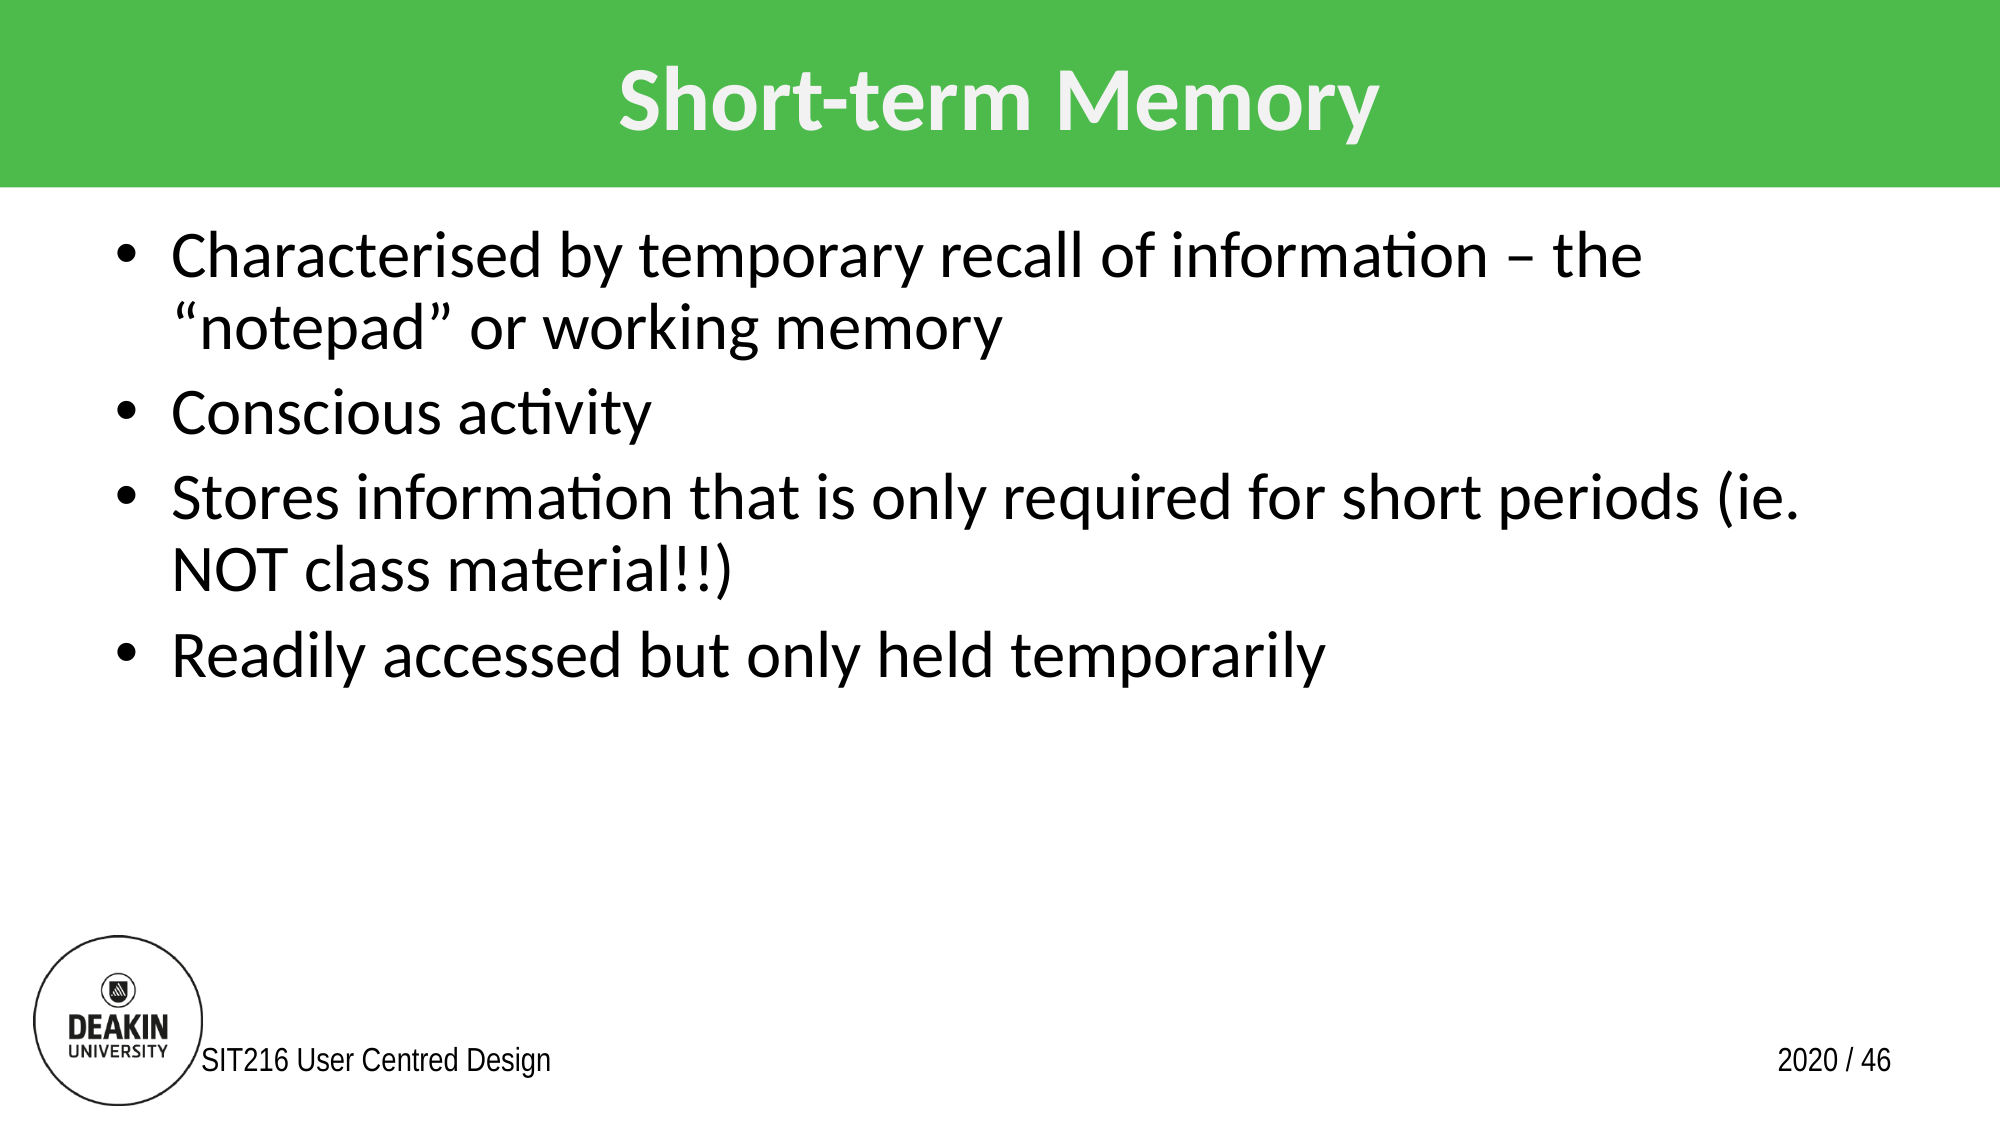

# Short-term Memory
Characterised by temporary recall of information – the “notepad” or working memory
Conscious activity
Stores information that is only required for short periods (ie. NOT class material!!)
Readily accessed but only held temporarily